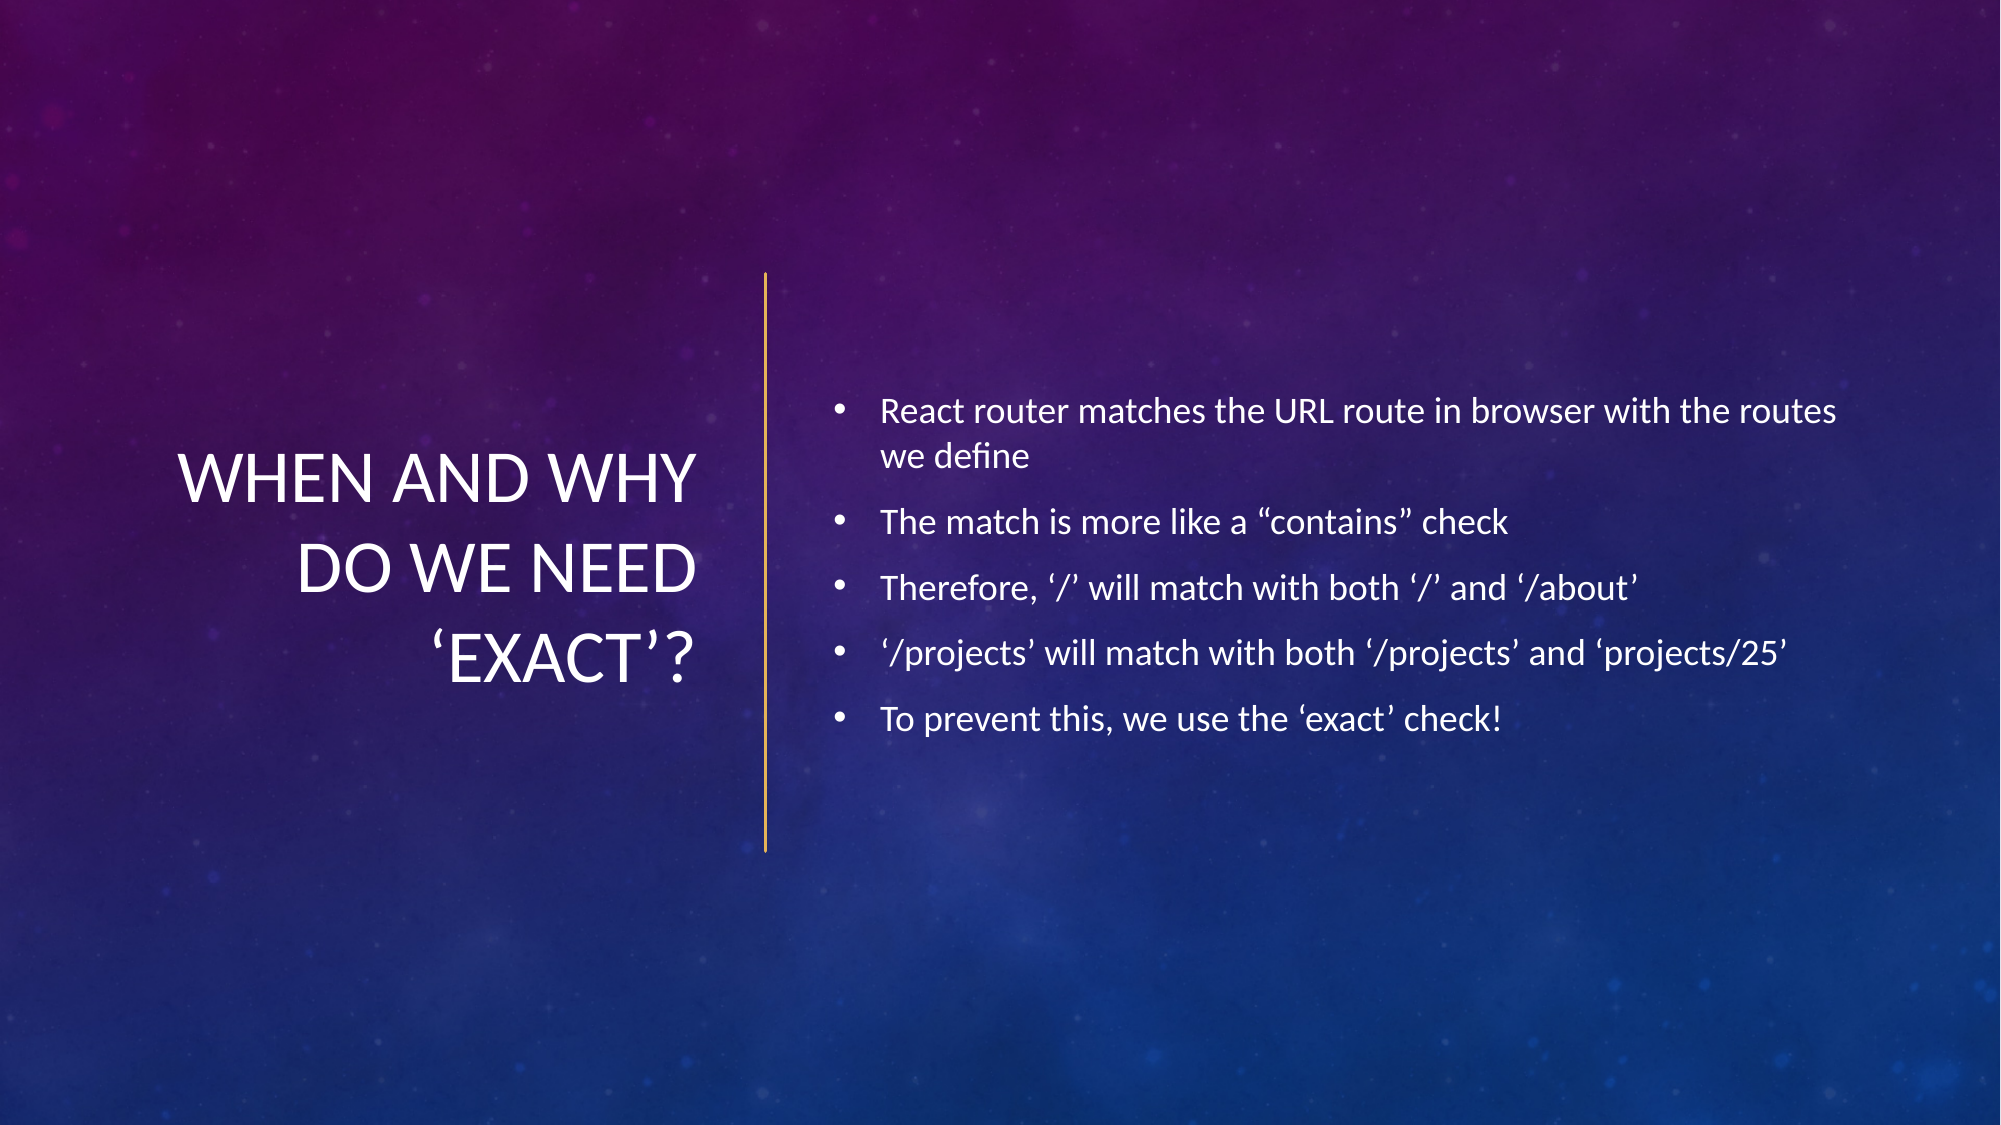

# When and why do we need ‘exact’?
React router matches the URL route in browser with the routes we define
The match is more like a “contains” check
Therefore, ‘/’ will match with both ‘/’ and ‘/about’
‘/projects’ will match with both ‘/projects’ and ‘projects/25’
To prevent this, we use the ‘exact’ check!